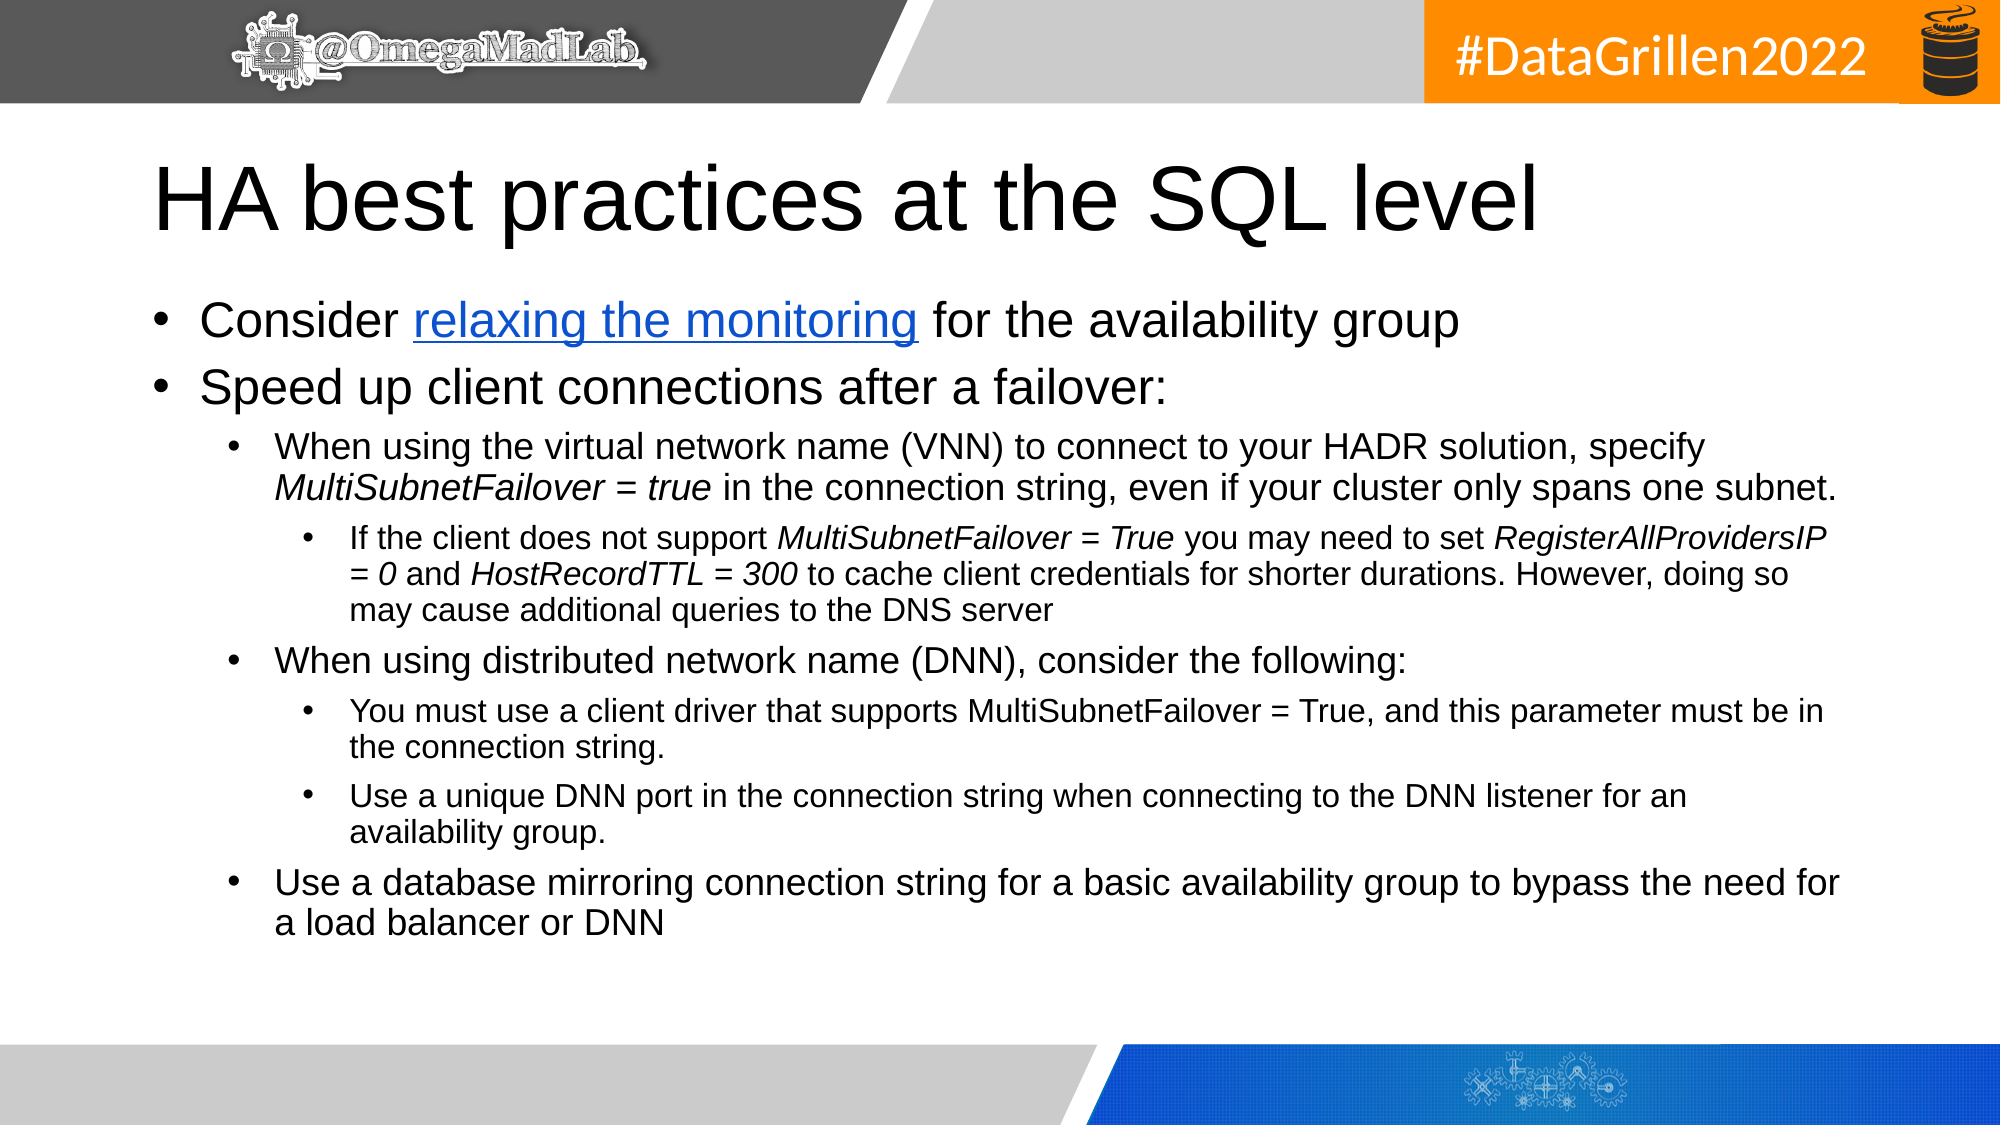

# HA best practices at the SQL level
Consider relaxing the monitoring for the availability group
Speed up client connections after a failover:
When using the virtual network name (VNN) to connect to your HADR solution, specify MultiSubnetFailover = true in the connection string, even if your cluster only spans one subnet.
If the client does not support MultiSubnetFailover = True you may need to set RegisterAllProvidersIP = 0 and HostRecordTTL = 300 to cache client credentials for shorter durations. However, doing so may cause additional queries to the DNS server
When using distributed network name (DNN), consider the following:
You must use a client driver that supports MultiSubnetFailover = True, and this parameter must be in the connection string.
Use a unique DNN port in the connection string when connecting to the DNN listener for an availability group.
Use a database mirroring connection string for a basic availability group to bypass the need for a load balancer or DNN